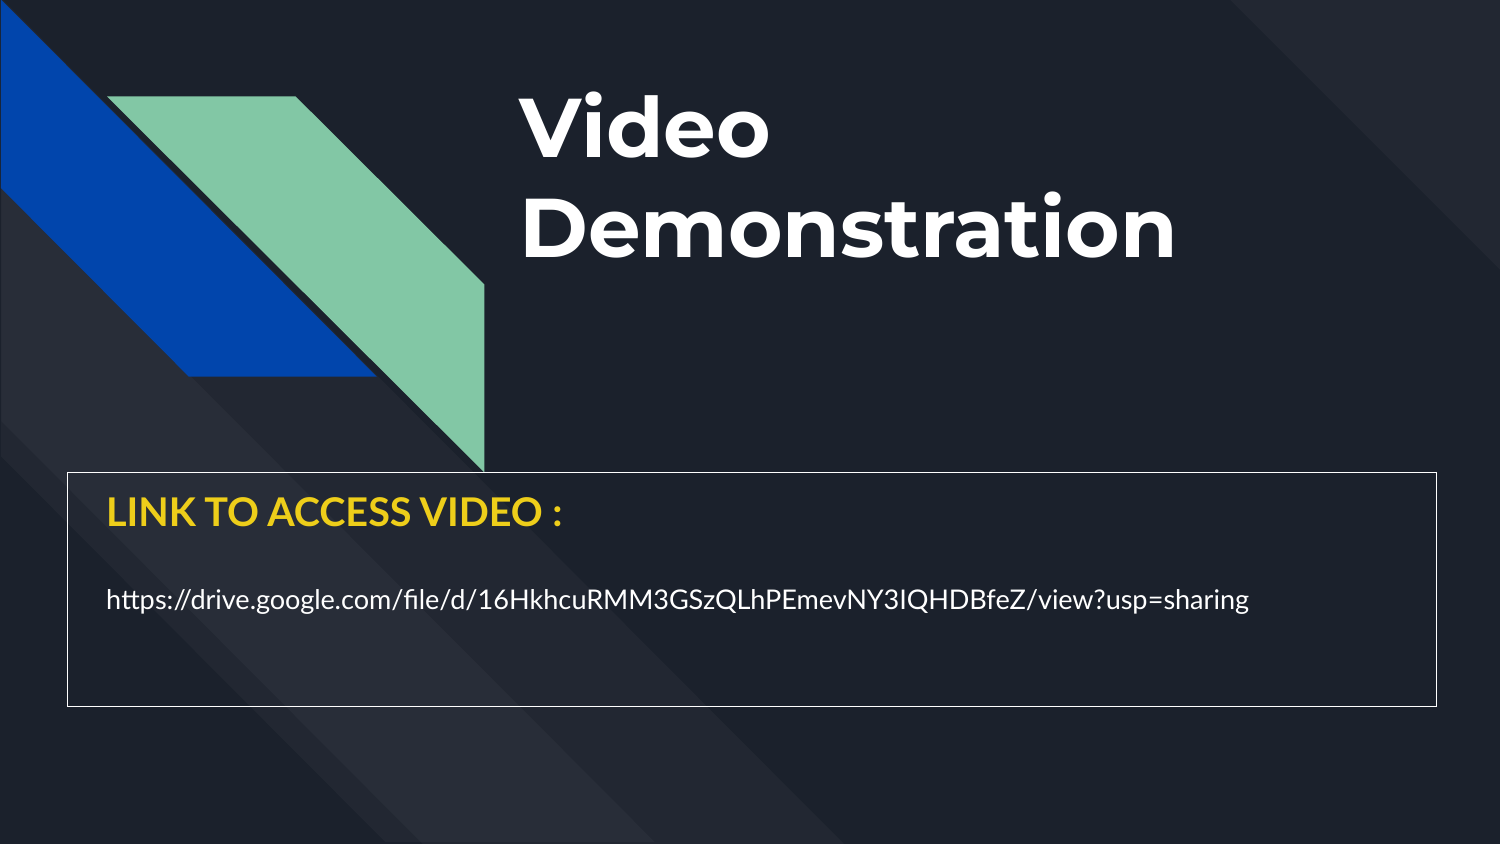

# Video Demonstration
LINK TO ACCESS VIDEO :

https://drive.google.com/file/d/16HkhcuRMM3GSzQLhPEmevNY3IQHDBfeZ/view?usp=sharing